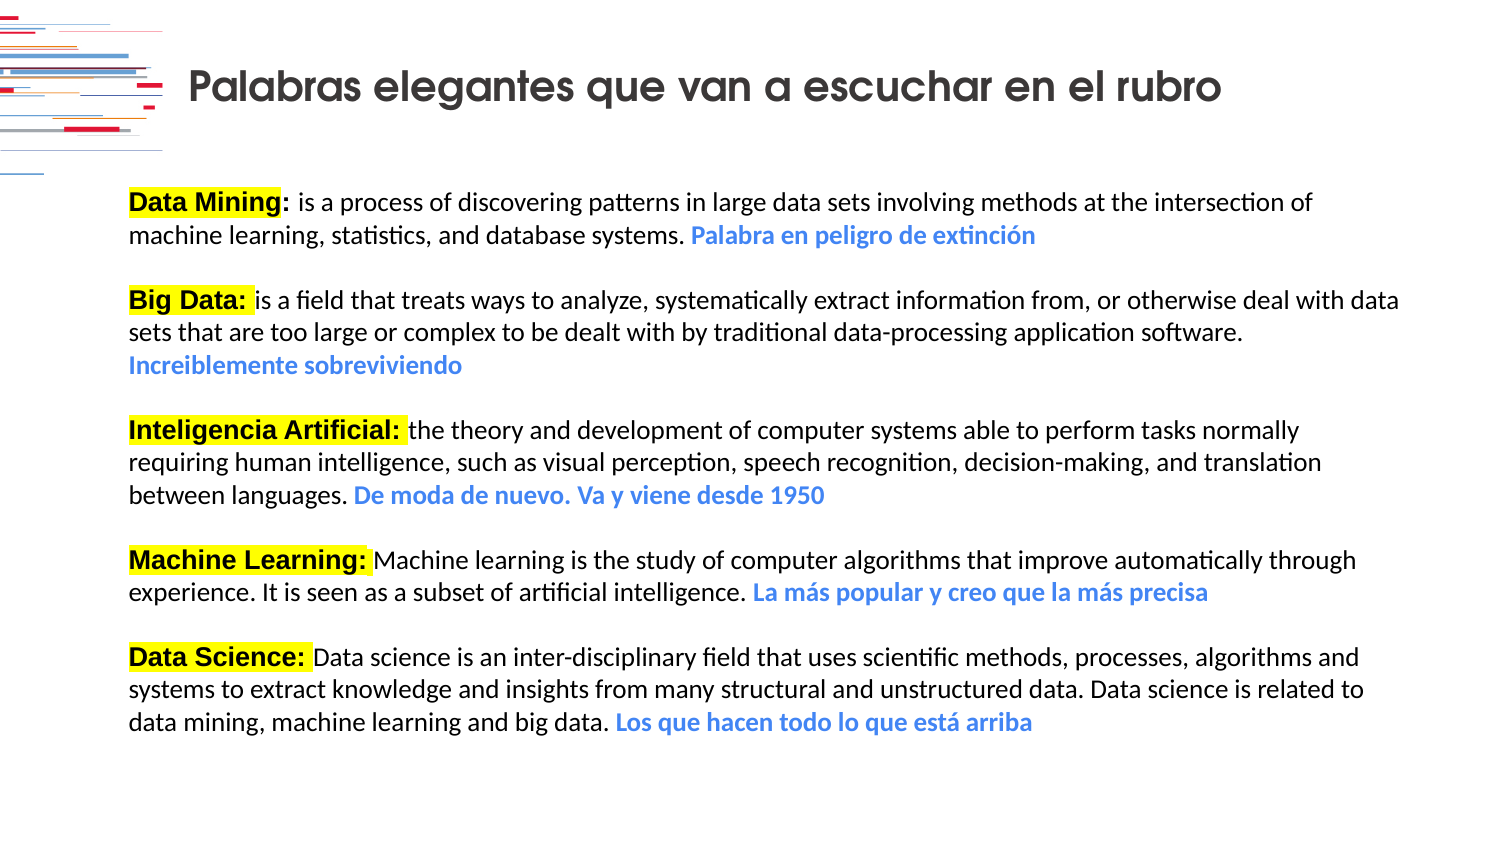

# Palabras elegantes que van a escuchar en el rubro
Data Mining: is a process of discovering patterns in large data sets involving methods at the intersection of machine learning, statistics, and database systems. Palabra en peligro de extinción

Big Data: is a field that treats ways to analyze, systematically extract information from, or otherwise deal with data sets that are too large or complex to be dealt with by traditional data-processing application software. Increiblemente sobreviviendo

Inteligencia Artificial: the theory and development of computer systems able to perform tasks normally requiring human intelligence, such as visual perception, speech recognition, decision-making, and translation between languages. De moda de nuevo. Va y viene desde 1950

Machine Learning: Machine learning is the study of computer algorithms that improve automatically through experience. It is seen as a subset of artificial intelligence. La más popular y creo que la más precisa

Data Science: Data science is an inter-disciplinary field that uses scientific methods, processes, algorithms and systems to extract knowledge and insights from many structural and unstructured data. Data science is related to data mining, machine learning and big data. Los que hacen todo lo que está arriba